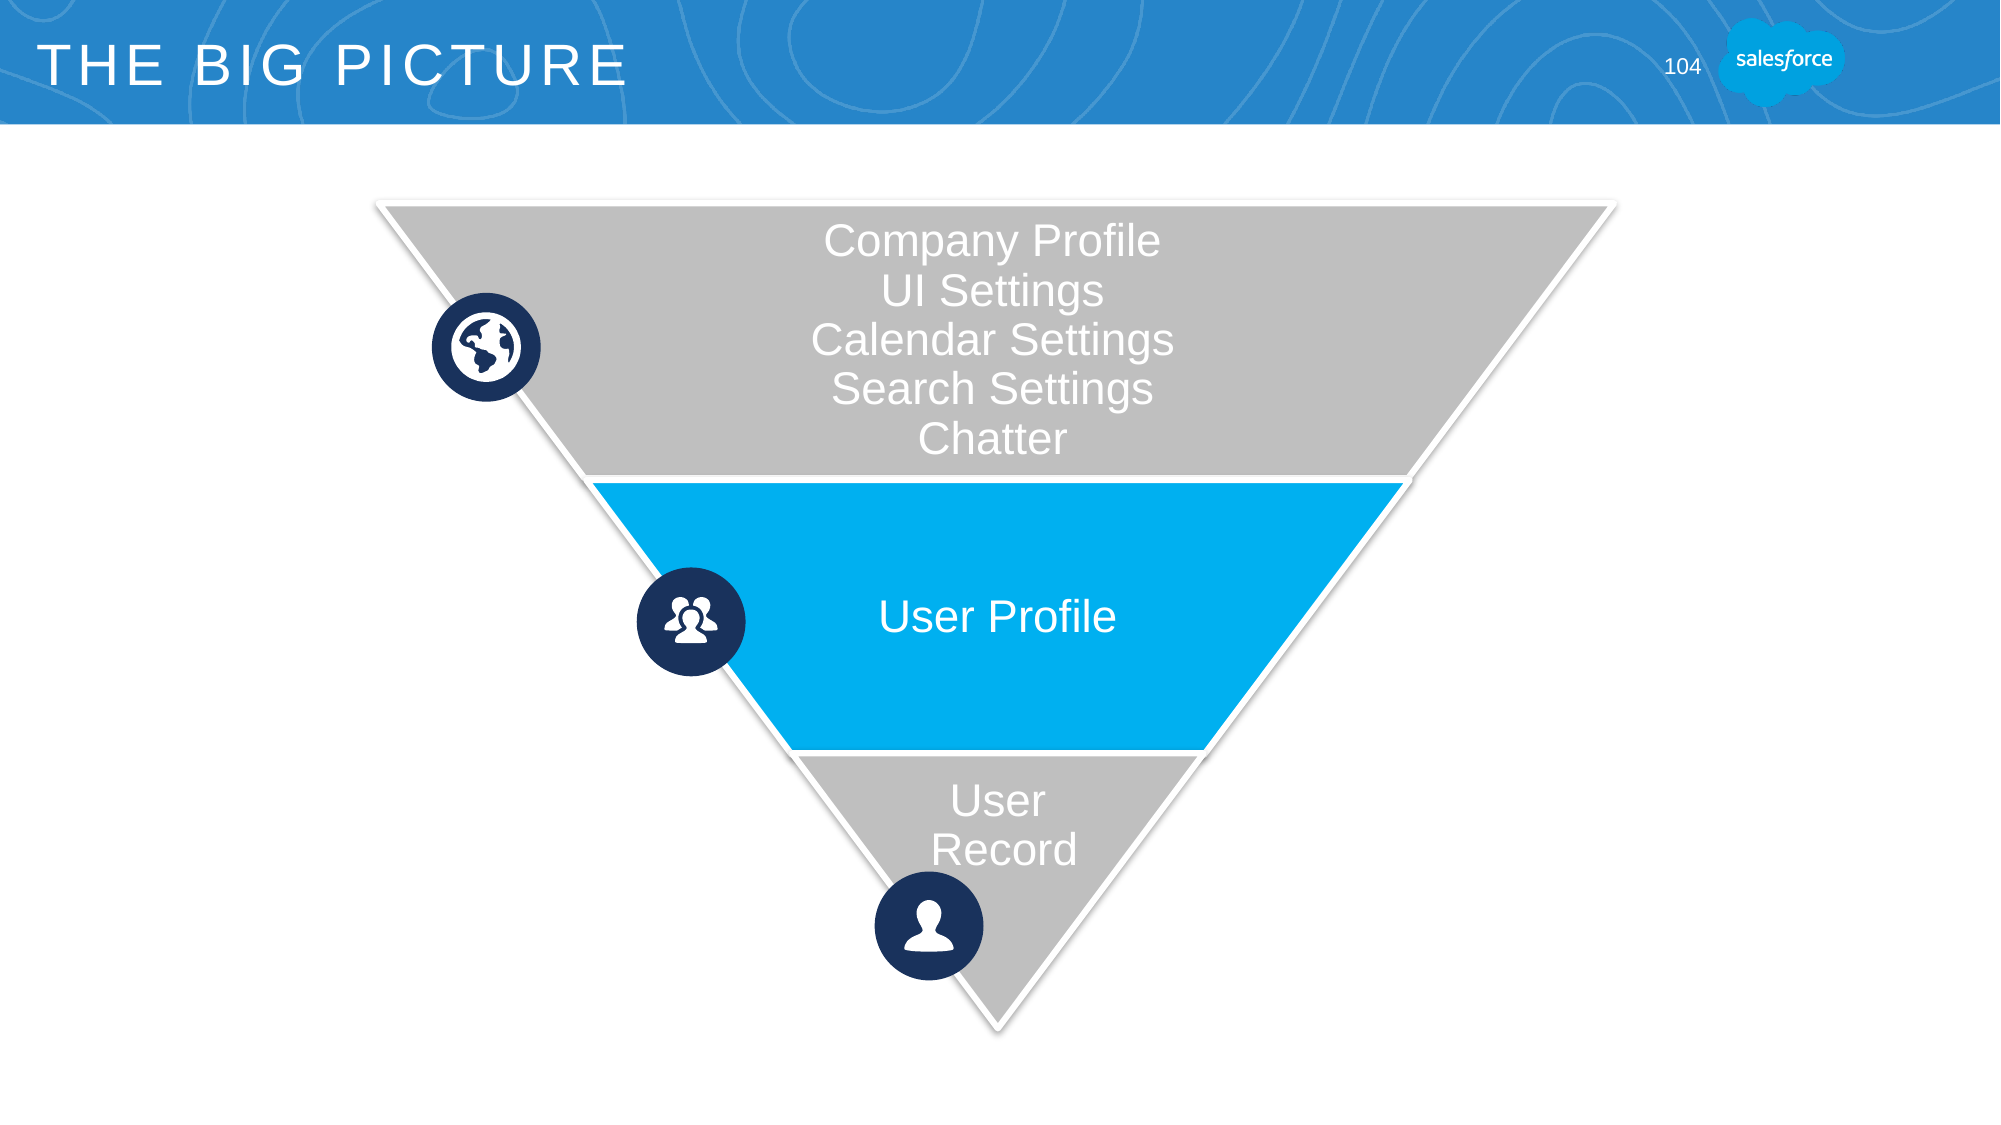

# The Big Picture
104
Company Profile
UI Settings
Calendar Settings
Search Settings
Chatter
User Profile
User
 Record